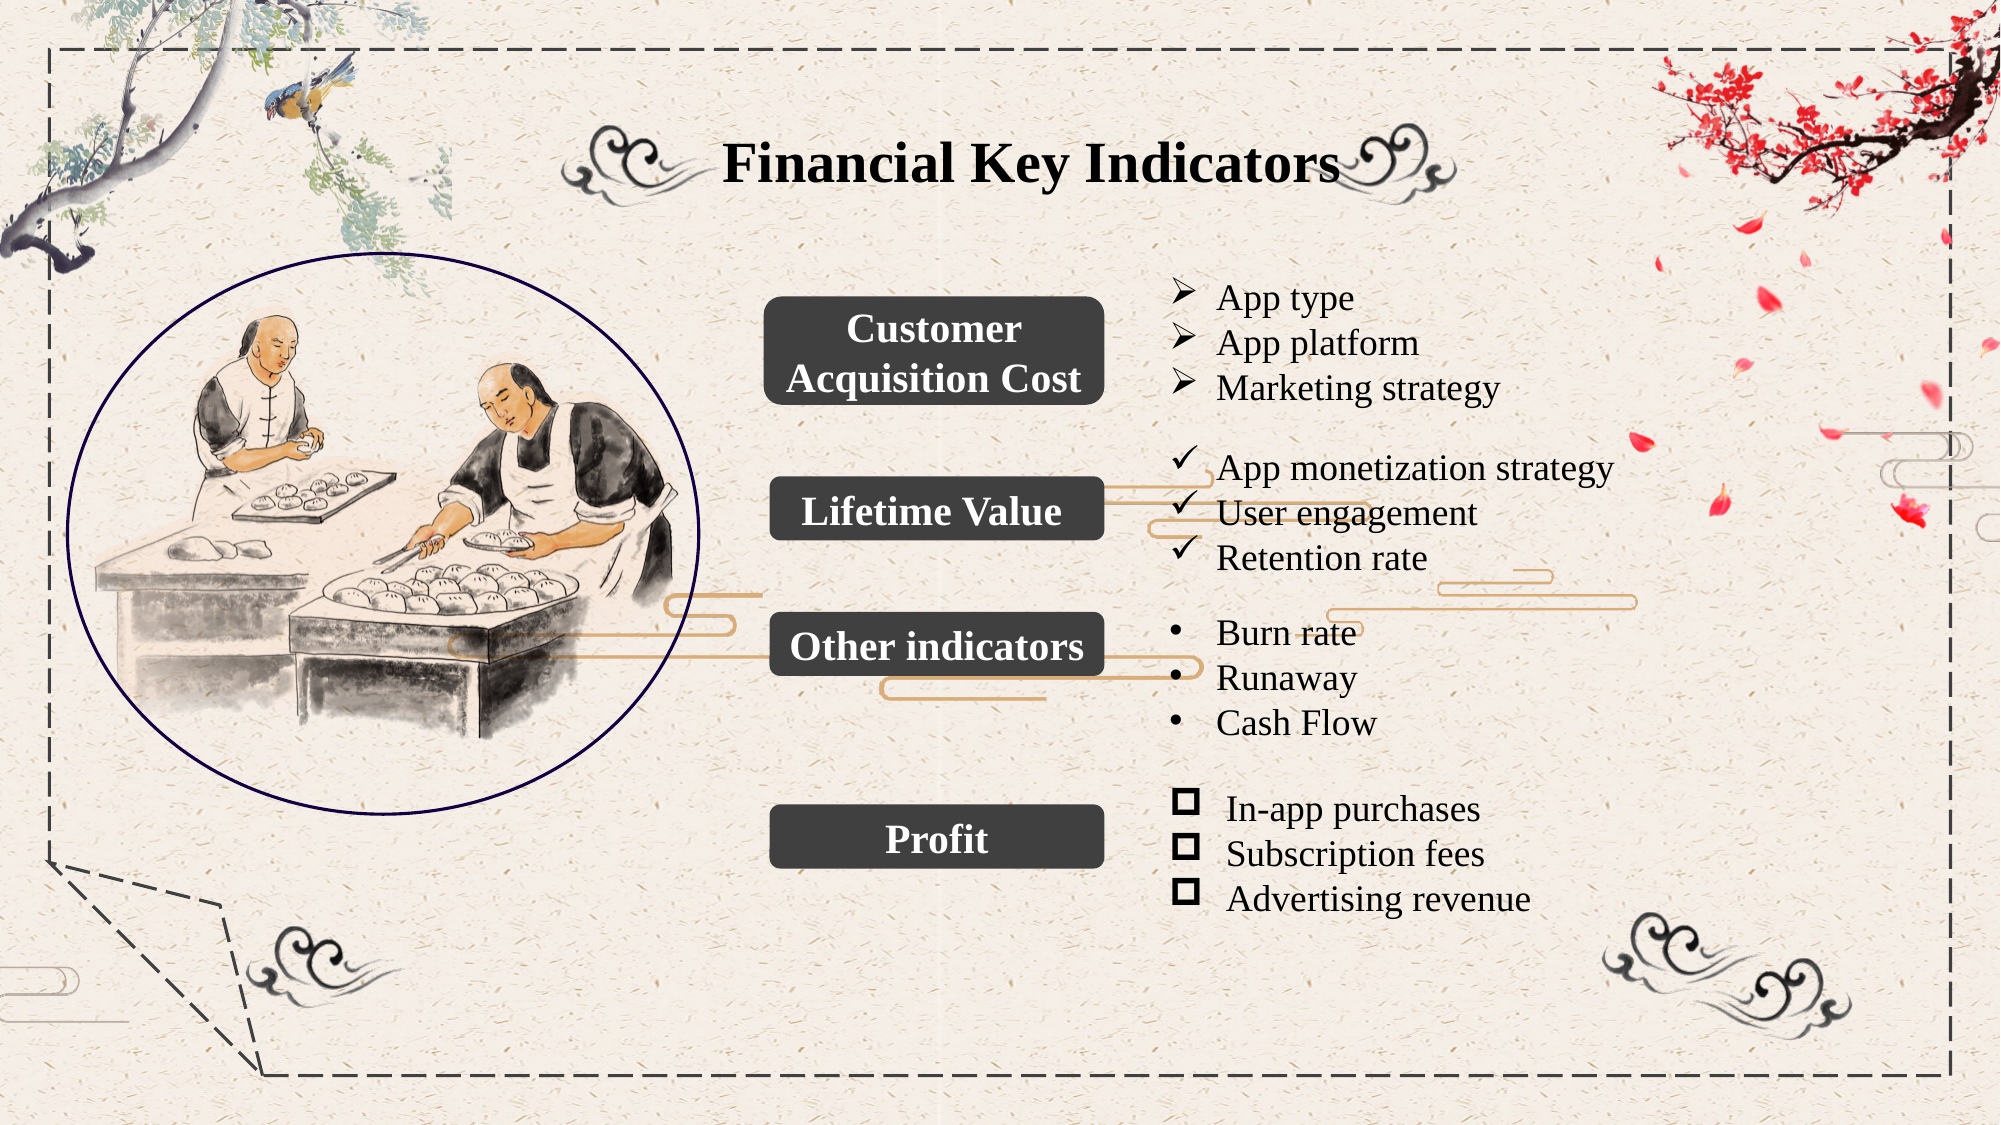

Financial Key Indicators

App type
App platform
Marketing strategy
Customer Acquisition Cost
App monetization strategy
User engagement
Retention rate
Lifetime Value
Burn rate
Runaway
Cash Flow
Other indicators
 In-app purchases
 Subscription fees
 Advertising revenue
Profit